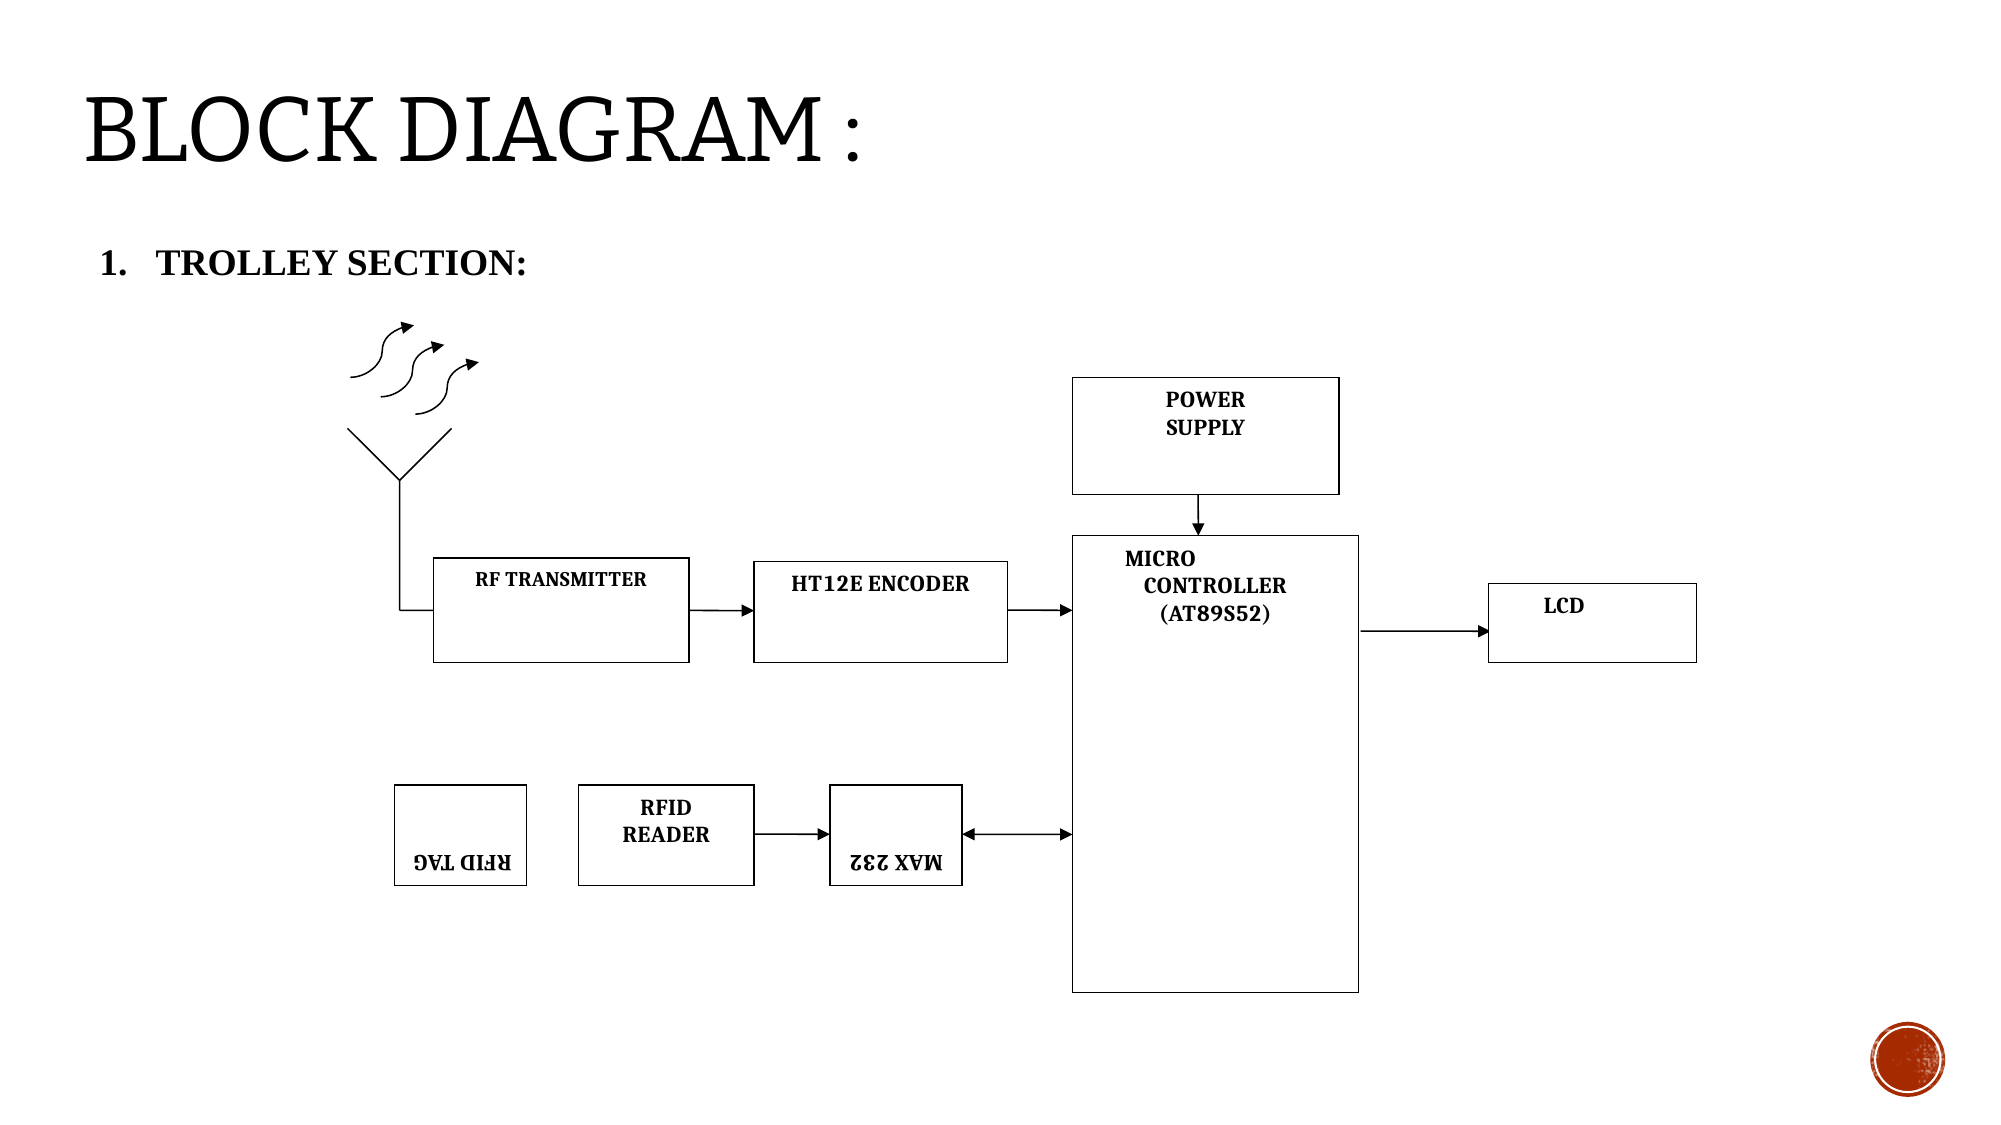

BLOCK DIAGRAM :
TROLLEY SECTION:

POWER
SUPPLY

MICRO                       CONTROLLER
(AT89S52)

RF TRANSMITTER
HT12E ENCODER
        LCD

RFID TAG
RFID
READER
MAX 232